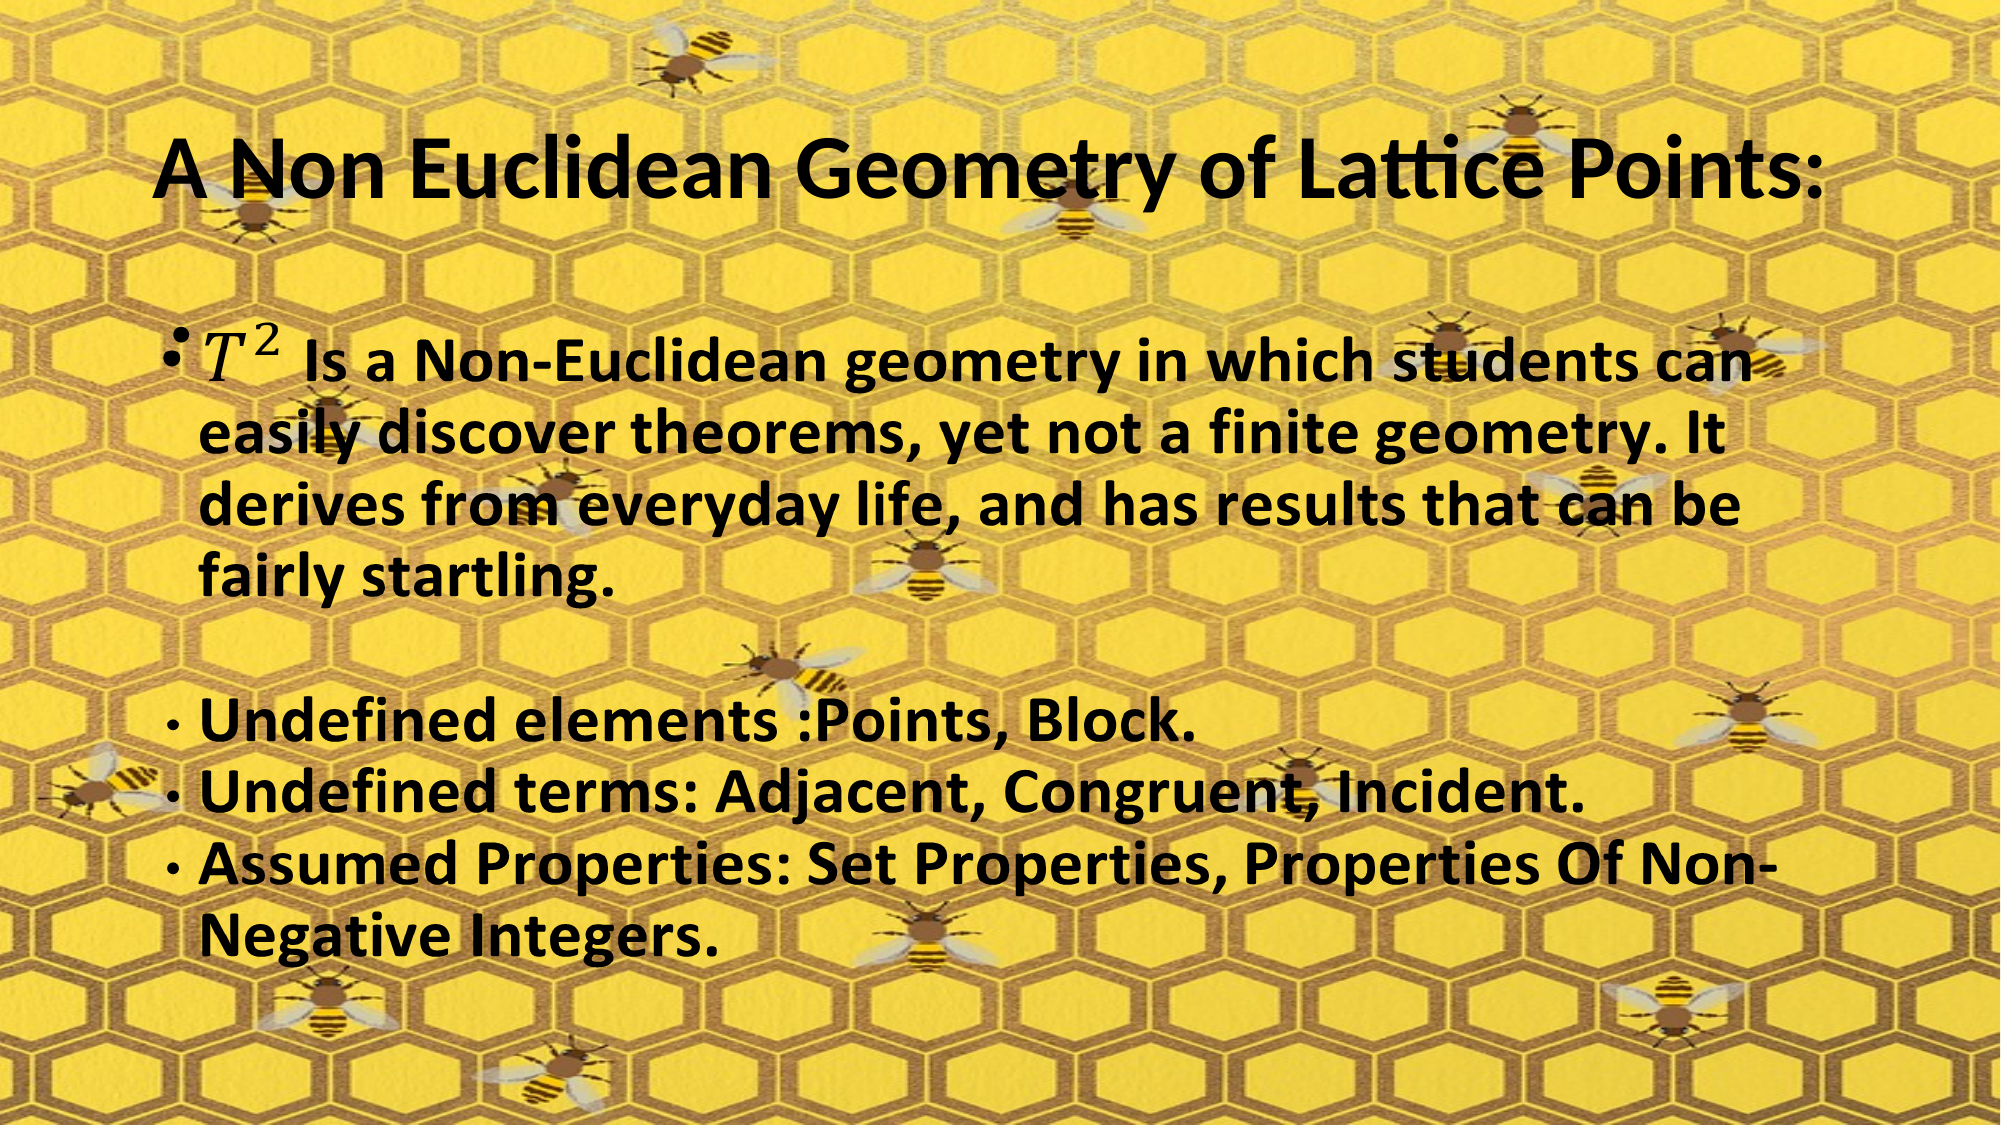

# A Non Euclidean Geometry of Lattice Points: